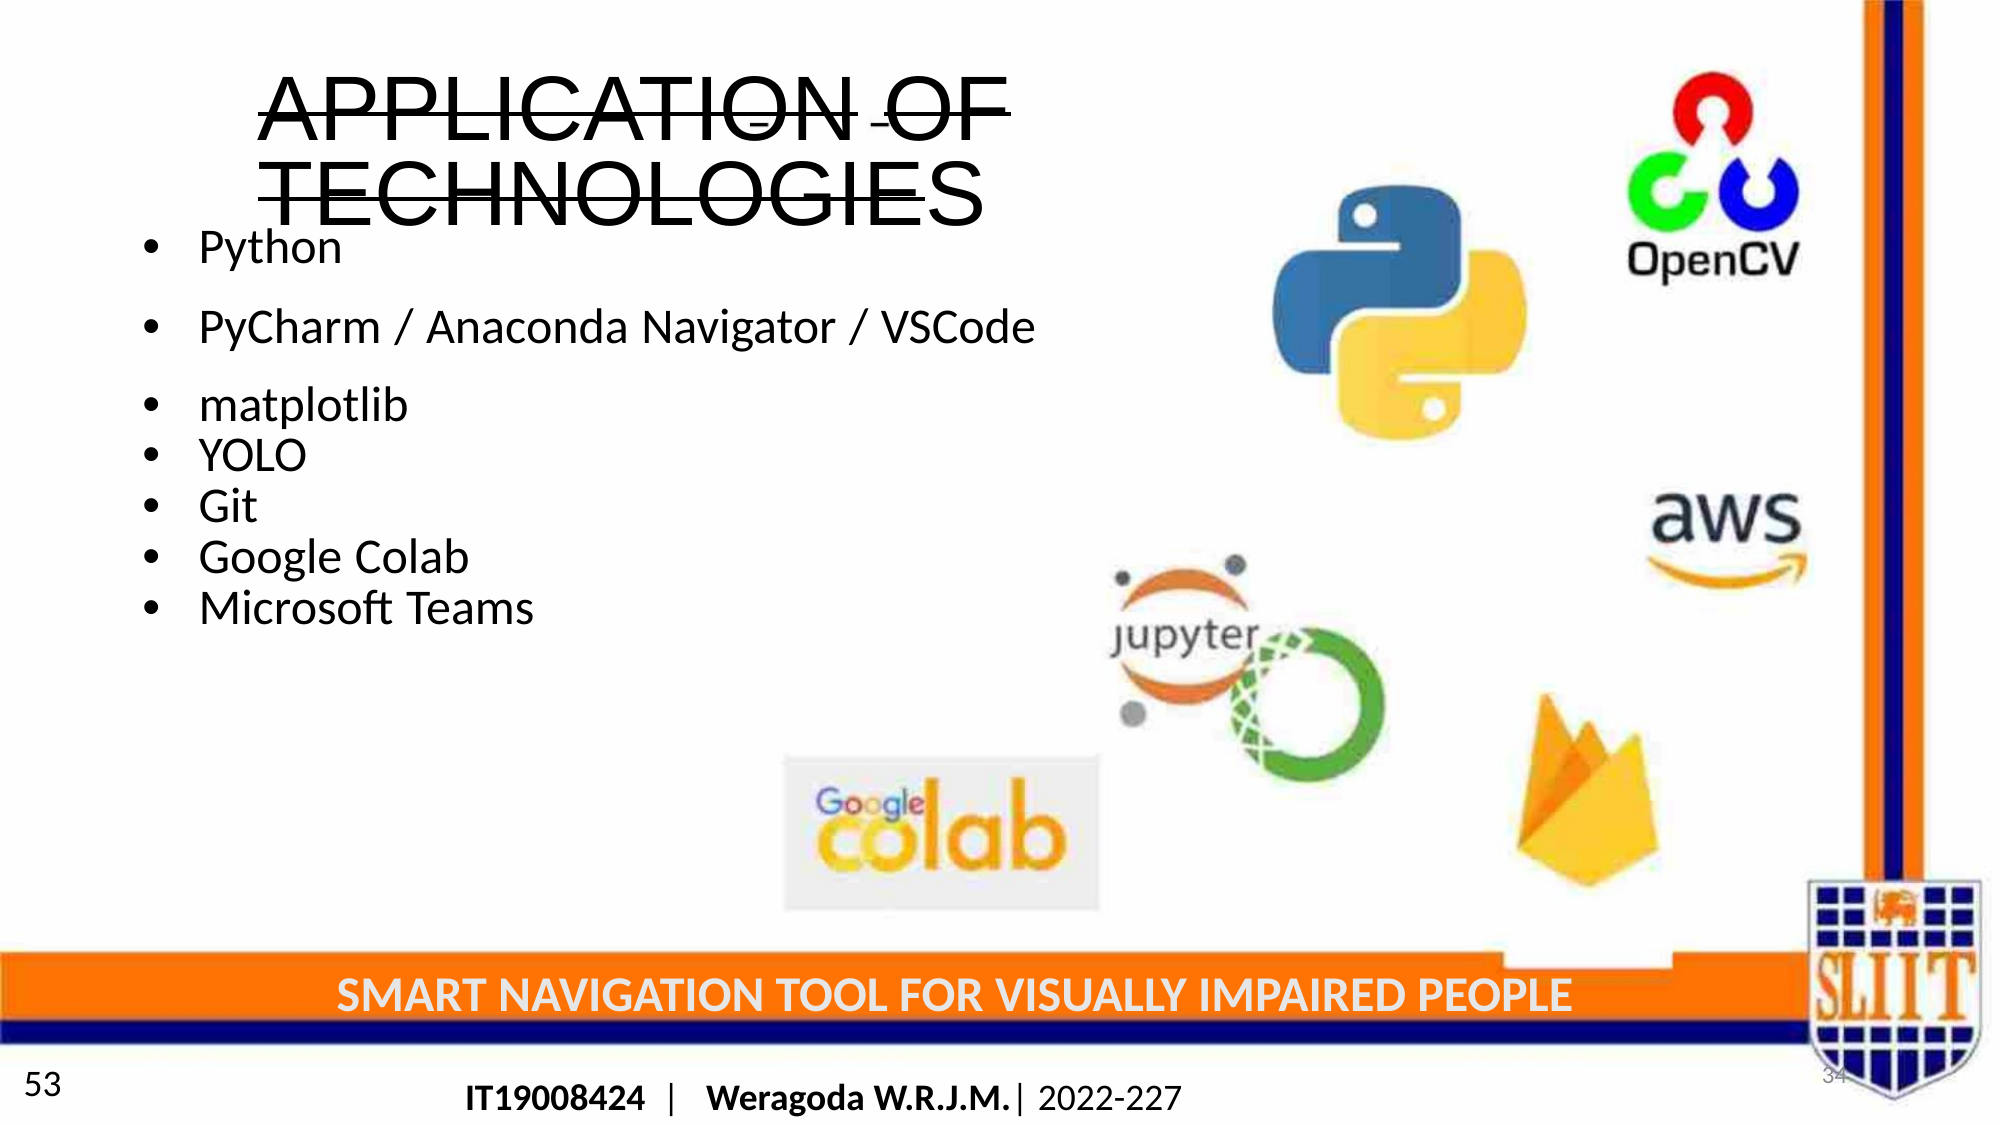

APPLICATION OF TECHNOLOGIES
• Python
• PyCharm / Anaconda Navigator / VSCode
• matplotlib
• YOLO
• Git
• Google Colab
• Microsoft Teams
SMART NAVIGATION TOOL FOR VISUALLY IMPAIRED PEOPLE
34
53
IT19008424 | Weragoda W.R.J.M.| 2022-227